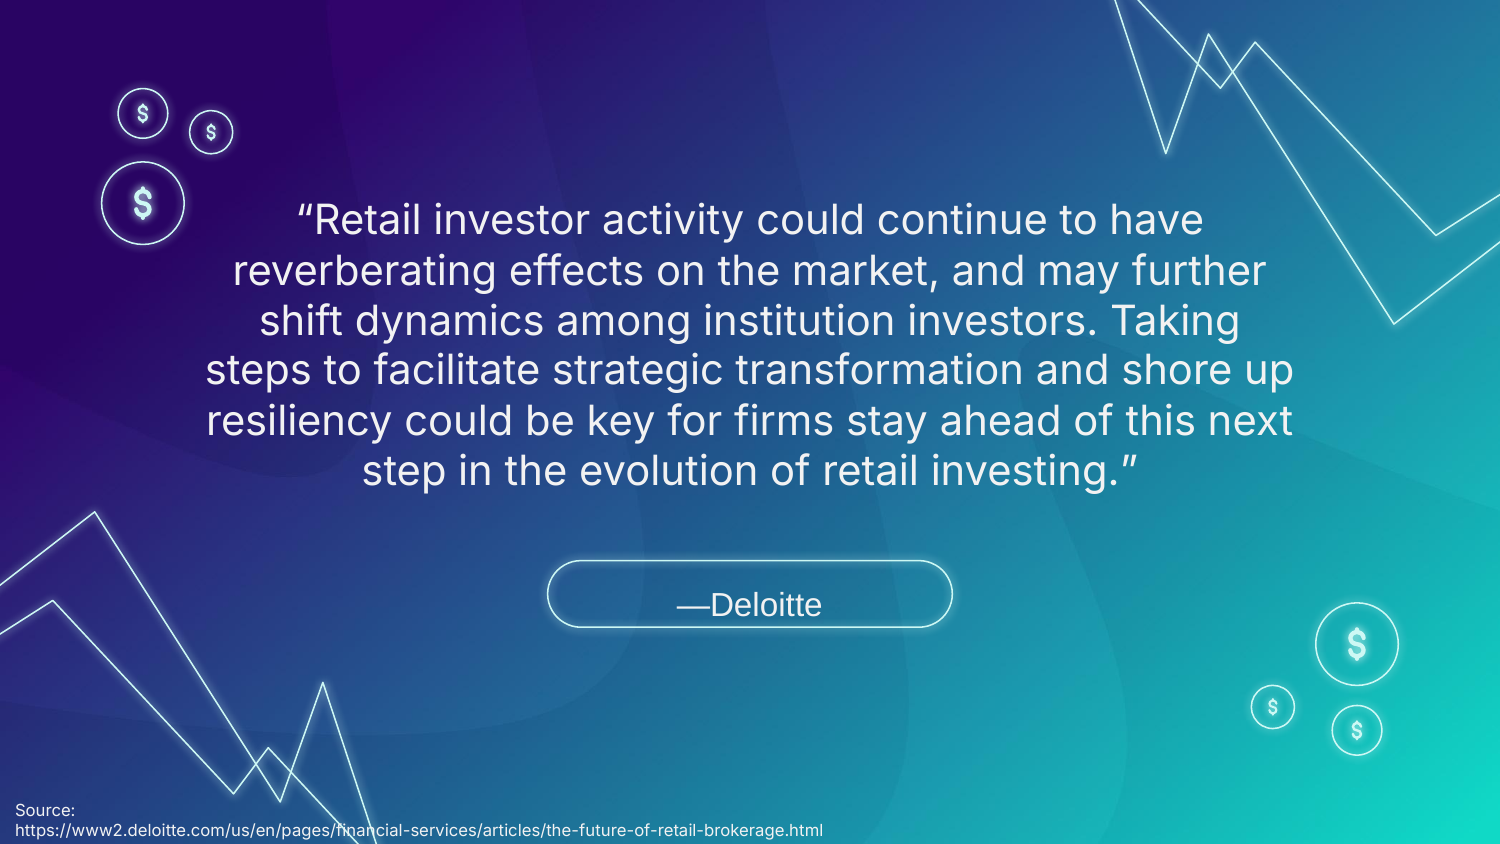

“Retail investor activity could continue to have reverberating effects on the market, and may further shift dynamics among institution investors. Taking steps to facilitate strategic transformation and shore up resiliency could be key for firms stay ahead of this next step in the evolution of retail investing.”

—Deloitte

Source:
https://www2.deloitte.com/us/en/pages/financial-services/articles/the-future-of-retail-brokerage.html